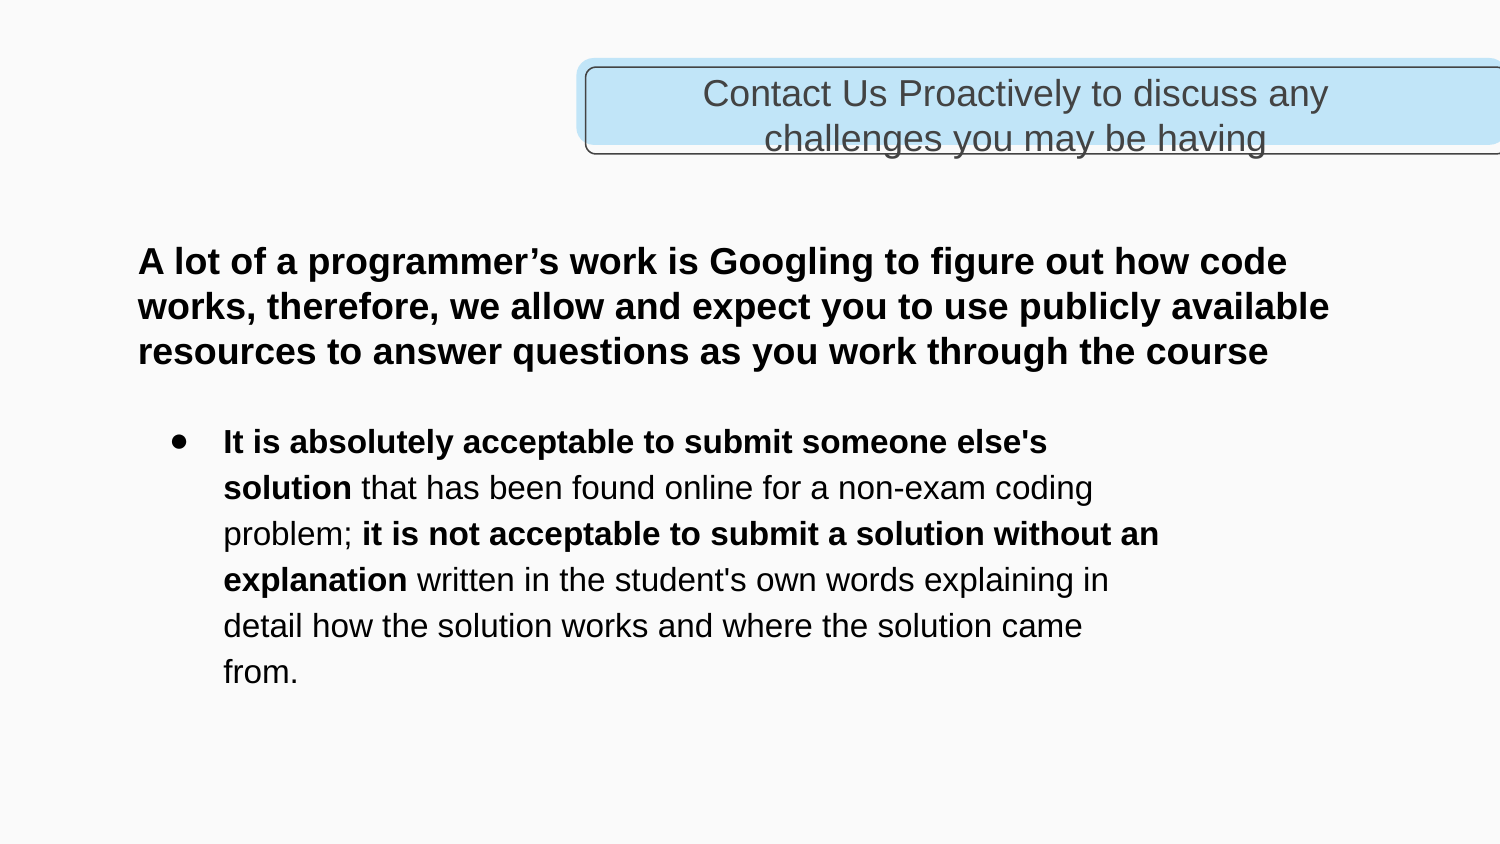

# Contact Us Proactively to discuss any challenges you may be having
A lot of a programmer’s work is Googling to figure out how code works, therefore, we allow and expect you to use publicly available resources to answer questions as you work through the course
It is absolutely acceptable to submit someone else's solution that has been found online for a non-exam coding problem; it is not acceptable to submit a solution without an explanation written in the student's own words explaining in detail how the solution works and where the solution came from.